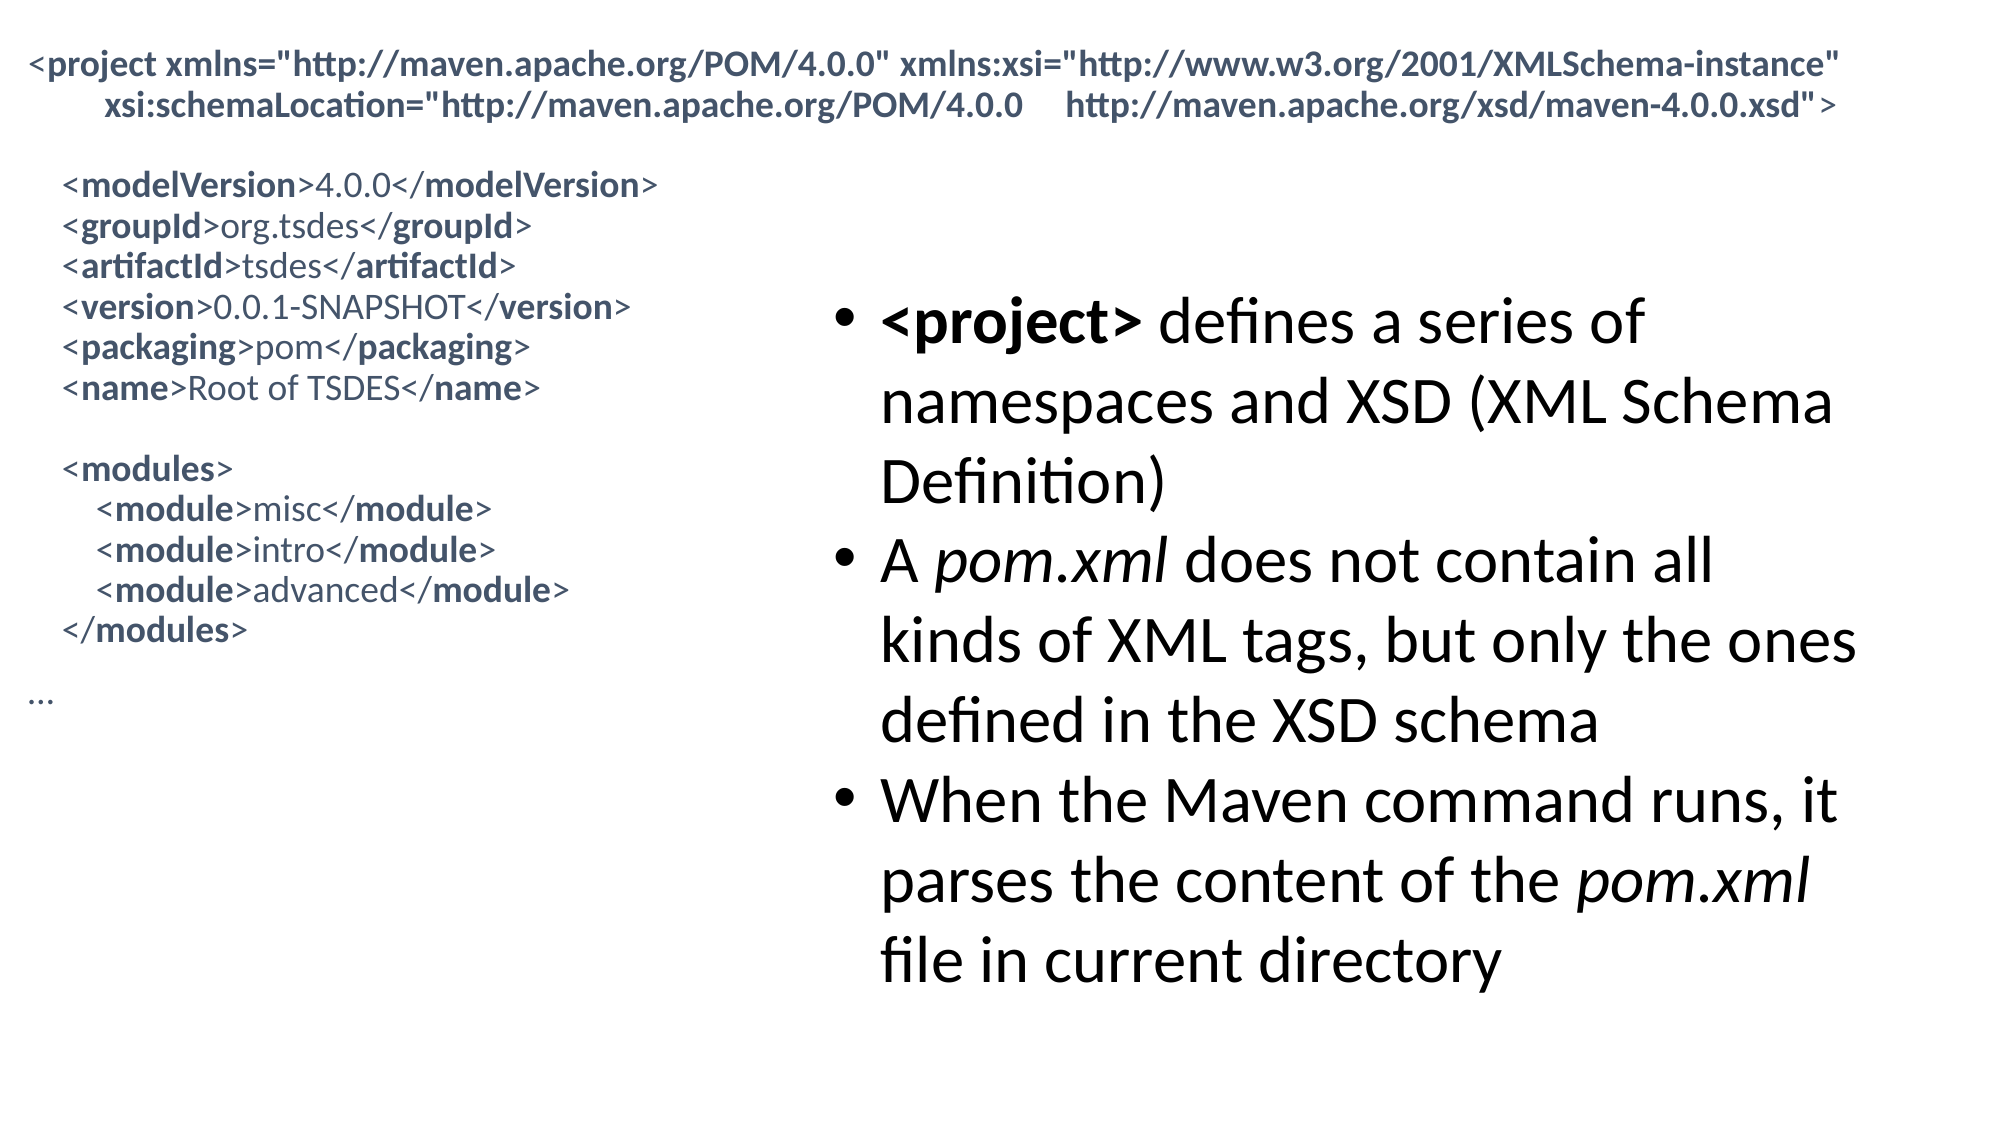

<project xmlns="http://maven.apache.org/POM/4.0.0" xmlns:xsi="http://www.w3.org/2001/XMLSchema-instance"
         xsi:schemaLocation="http://maven.apache.org/POM/4.0.0     http://maven.apache.org/xsd/maven-4.0.0.xsd">
    <modelVersion>4.0.0</modelVersion>
    <groupId>org.tsdes</groupId>
    <artifactId>tsdes</artifactId>
    <version>0.0.1-SNAPSHOT</version>
    <packaging>pom</packaging>
    <name>Root of TSDES</name>
    <modules>
        <module>misc</module>
        <module>intro</module>
        <module>advanced</module>
    </modules>
…

<project> defines a series of namespaces and XSD (XML Schema Definition)
A pom.xml does not contain all kinds of XML tags, but only the ones defined in the XSD schema
When the Maven command runs, it parses the content of the pom.xml file in current directory